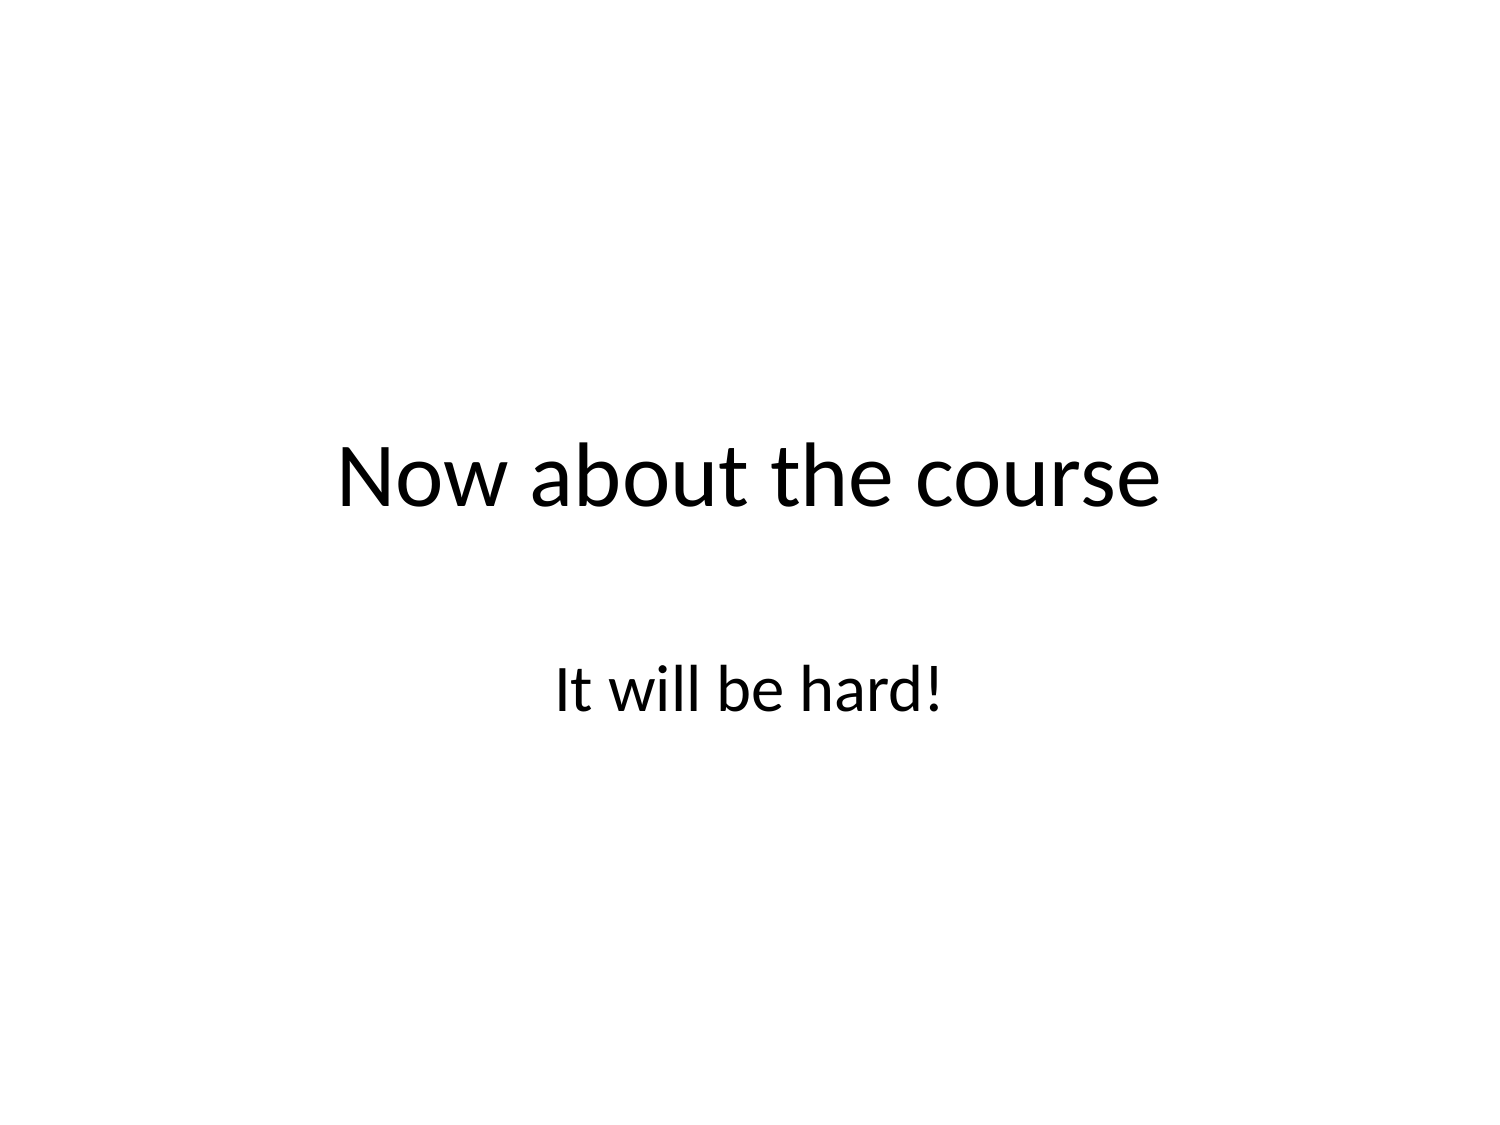

# Now about the course
It will be hard!